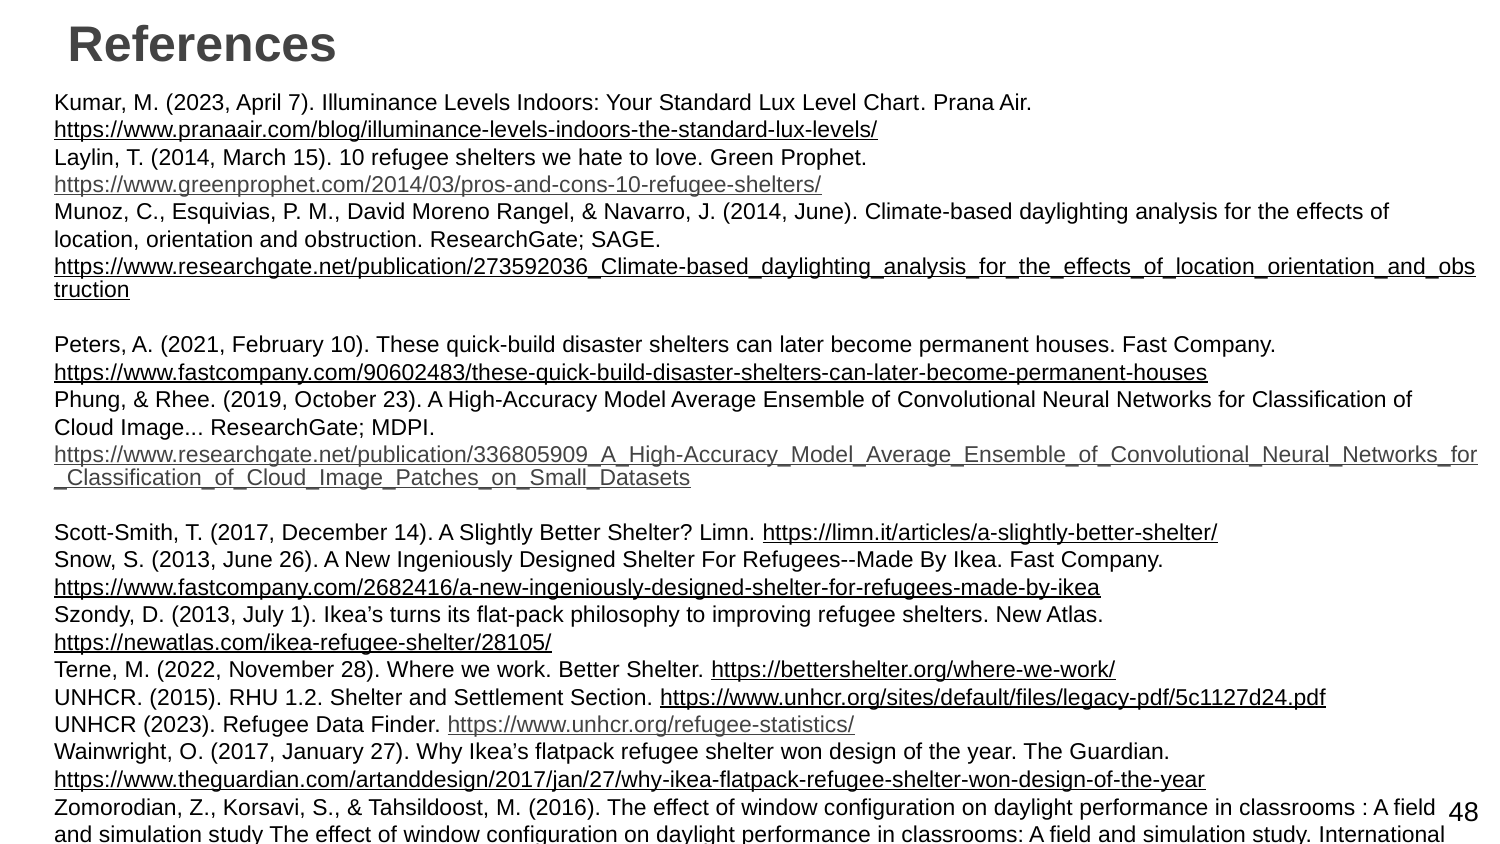

# References
Kumar, M. (2023, April 7). Illuminance Levels Indoors: Your Standard Lux Level Chart‍. Prana Air. https://www.pranaair.com/blog/illuminance-levels-indoors-the-standard-lux-levels/
Laylin, T. (2014, March 15). 10 refugee shelters we hate to love. Green Prophet. https://www.greenprophet.com/2014/03/pros-and-cons-10-refugee-shelters/
Munoz, C., Esquivias, P. M., David Moreno Rangel, & Navarro, J. (2014, June). Climate-based daylighting analysis for the effects of location, orientation and obstruction. ResearchGate; SAGE. https://www.researchgate.net/publication/273592036_Climate-based_daylighting_analysis_for_the_effects_of_location_orientation_and_obstruction
Peters, A. (2021, February 10). These quick-build disaster shelters can later become permanent houses. Fast Company. https://www.fastcompany.com/90602483/these-quick-build-disaster-shelters-can-later-become-permanent-houses
Phung, & Rhee. (2019, October 23). A High-Accuracy Model Average Ensemble of Convolutional Neural Networks for Classification of Cloud Image... ResearchGate; MDPI. https://www.researchgate.net/publication/336805909_A_High-Accuracy_Model_Average_Ensemble_of_Convolutional_Neural_Networks_for_Classification_of_Cloud_Image_Patches_on_Small_Datasets
Scott-Smith, T. (2017, December 14). A Slightly Better Shelter? Limn. https://limn.it/articles/a-slightly-better-shelter/
Snow, S. (2013, June 26). A New Ingeniously Designed Shelter For Refugees--Made By Ikea. Fast Company. https://www.fastcompany.com/2682416/a-new-ingeniously-designed-shelter-for-refugees-made-by-ikea
Szondy, D. (2013, July 1). Ikea’s turns its flat-pack philosophy to improving refugee shelters. New Atlas. https://newatlas.com/ikea-refugee-shelter/28105/
Terne, M. (2022, November 28). Where we work. Better Shelter. https://bettershelter.org/where-we-work/
UNHCR. (2015). RHU 1.2. Shelter and Settlement Section. https://www.unhcr.org/sites/default/files/legacy-pdf/5c1127d24.pdf
UNHCR (2023). Refugee Data Finder. https://www.unhcr.org/refugee-statistics/
Wainwright, O. (2017, January 27). Why Ikea’s flatpack refugee shelter won design of the year. The Guardian. https://www.theguardian.com/artanddesign/2017/jan/27/why-ikea-flatpack-refugee-shelter-won-design-of-the-year
Zomorodian, Z., Korsavi, S., & Tahsildoost, M. (2016). The effect of window configuration on daylight performance in classrooms : A field and simulation study The effect of window configuration on daylight performance in classrooms: A field and simulation study. International Journal of Architectural Engineering and Urban Planning, 26(1), 15–24. https://core.ac.uk/download/pdf/228155082.pdf
48